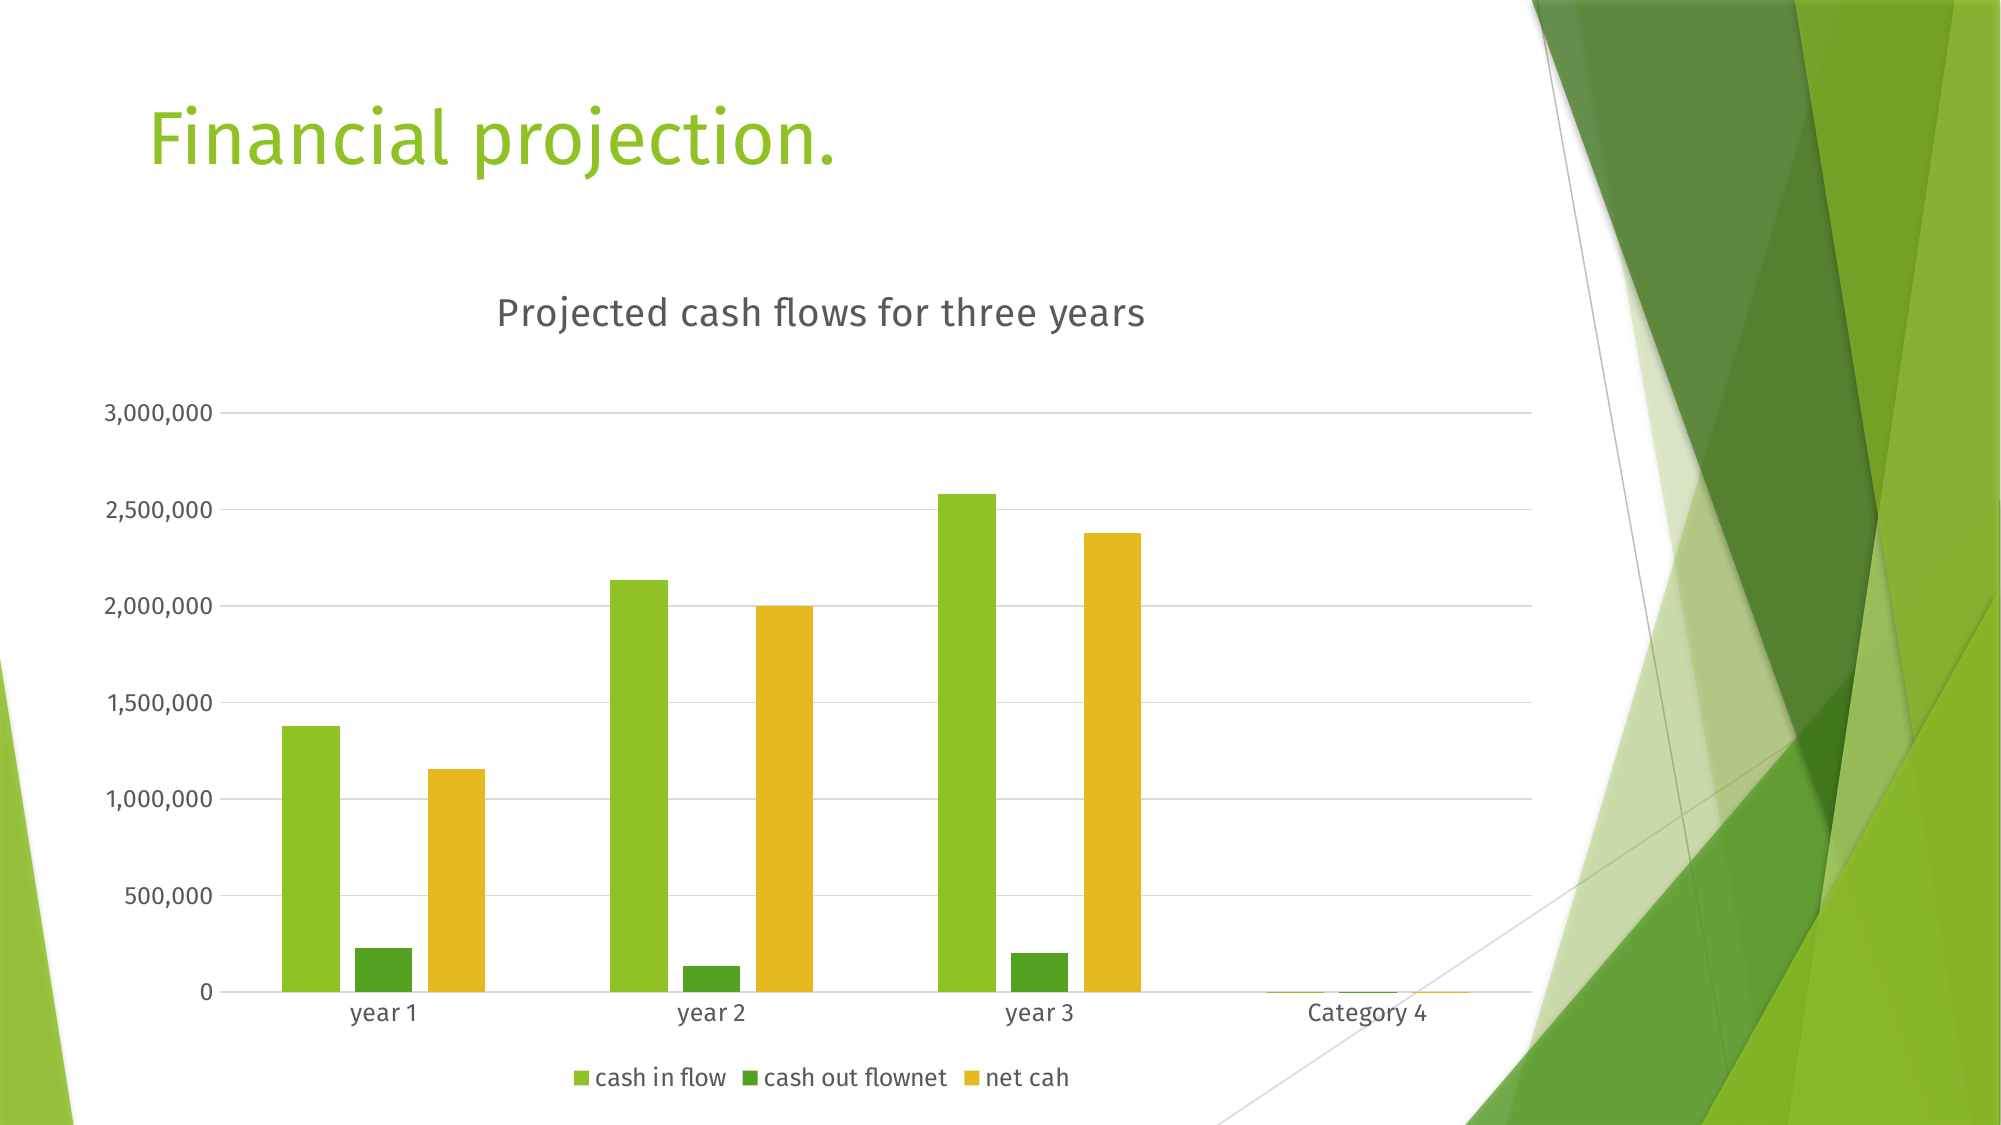

# Financial projection.

### Chart: Projected cash flows for three years

| Category | cash in flow | cash out flownet | net cah |
|---|---|---|---|
| year 1 | 1380000.0 | 225580.0 | 1154420.0 |
| year 2 | 2134000.0 | 135150.0 | 1998850.0 |
| year 3 | 2580765.0 | 200856.0 | 2379909.0 |
| Category 4 | 4.5 | 2.8 | 5.0 |